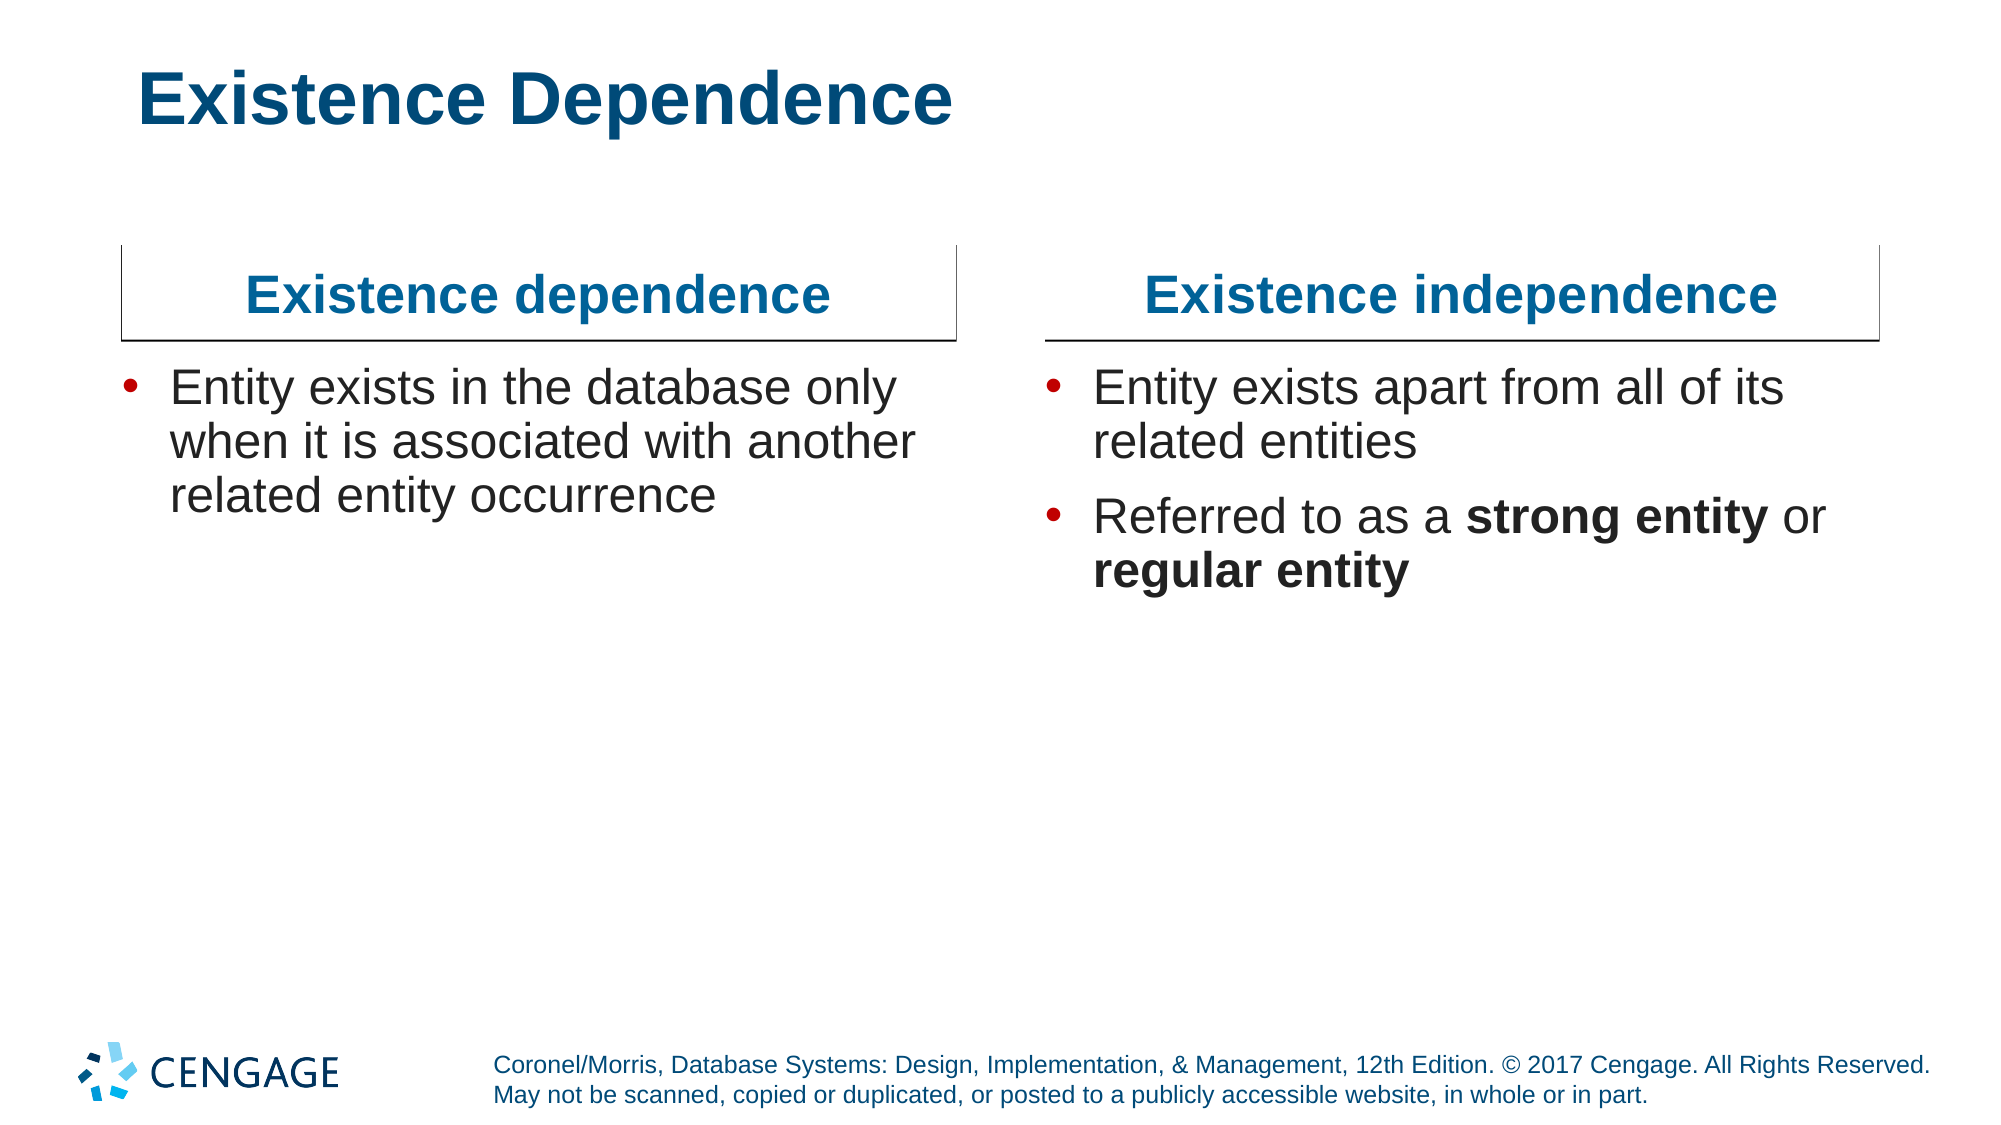

# Existence Dependence
Existence dependence
Existence independence
Entity exists in the database only when it is associated with another related entity occurrence
Entity exists apart from all of its related entities
Referred to as a strong entity or regular entity